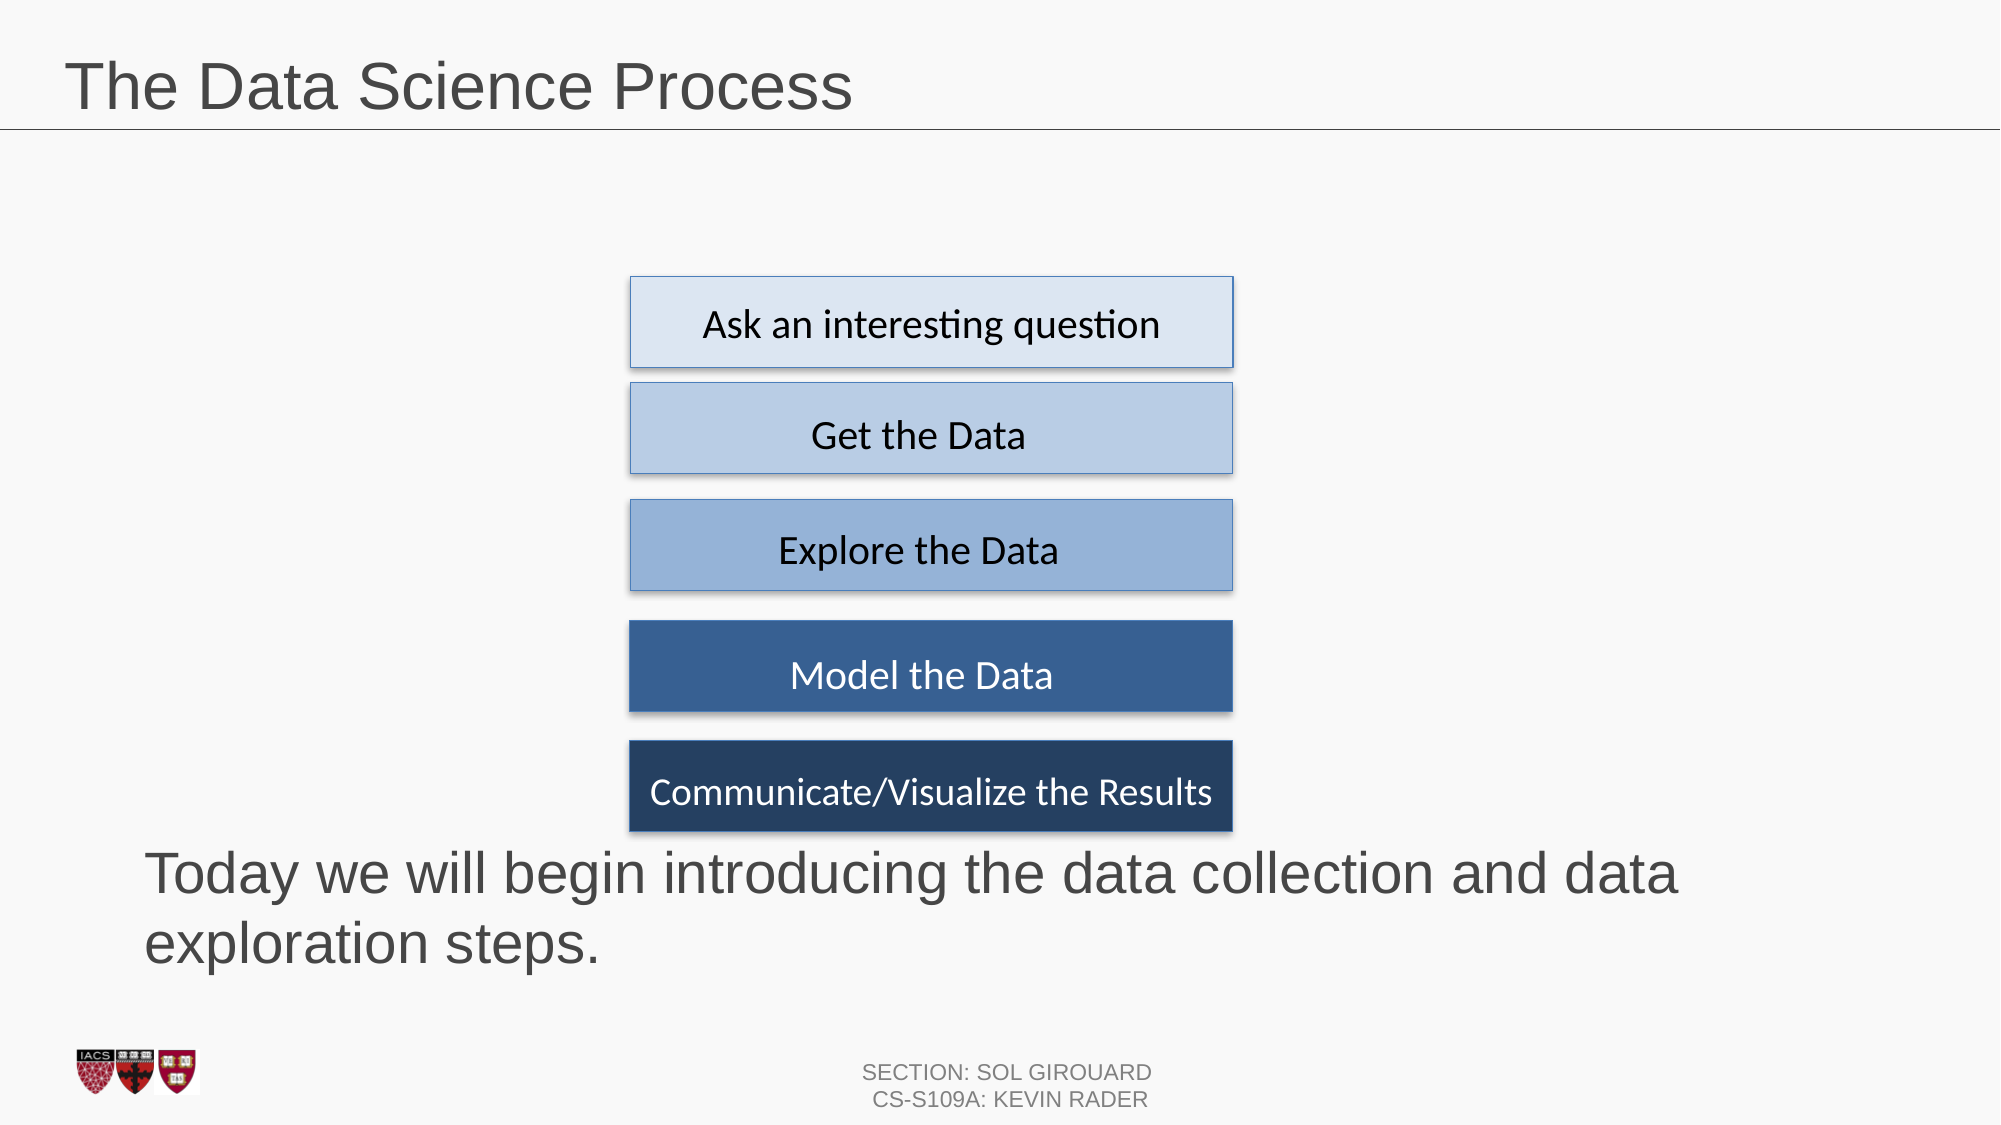

# The Data Science Process

Today we will begin introducing the data collection and data exploration steps.

Ask an interesting question

Get the Data

Explore the Data

Model the Data

Communicate/Visualize the Results
13